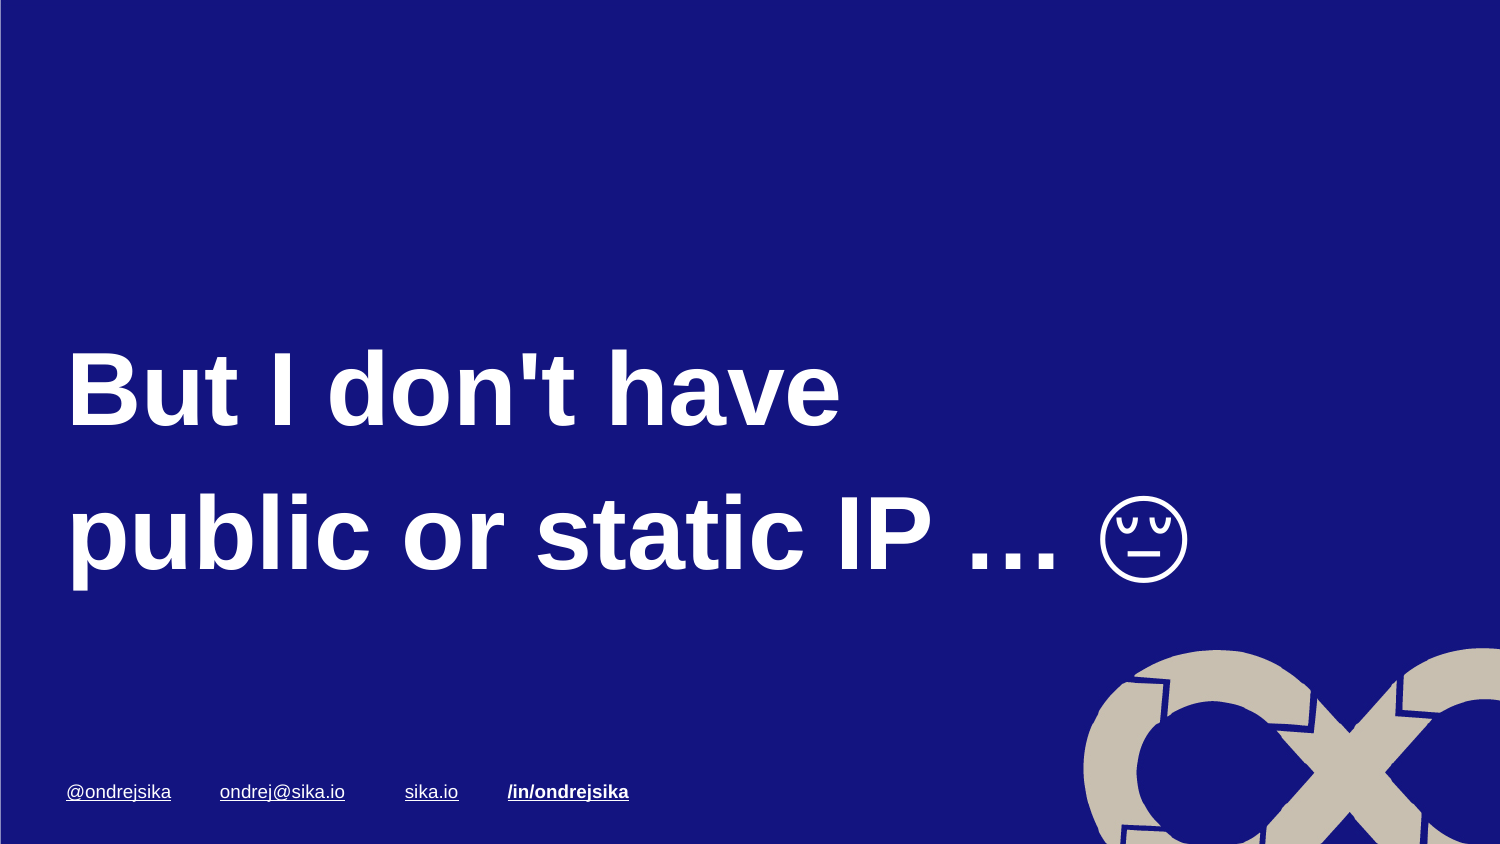

#
But I don't have
public or static IP … 😔